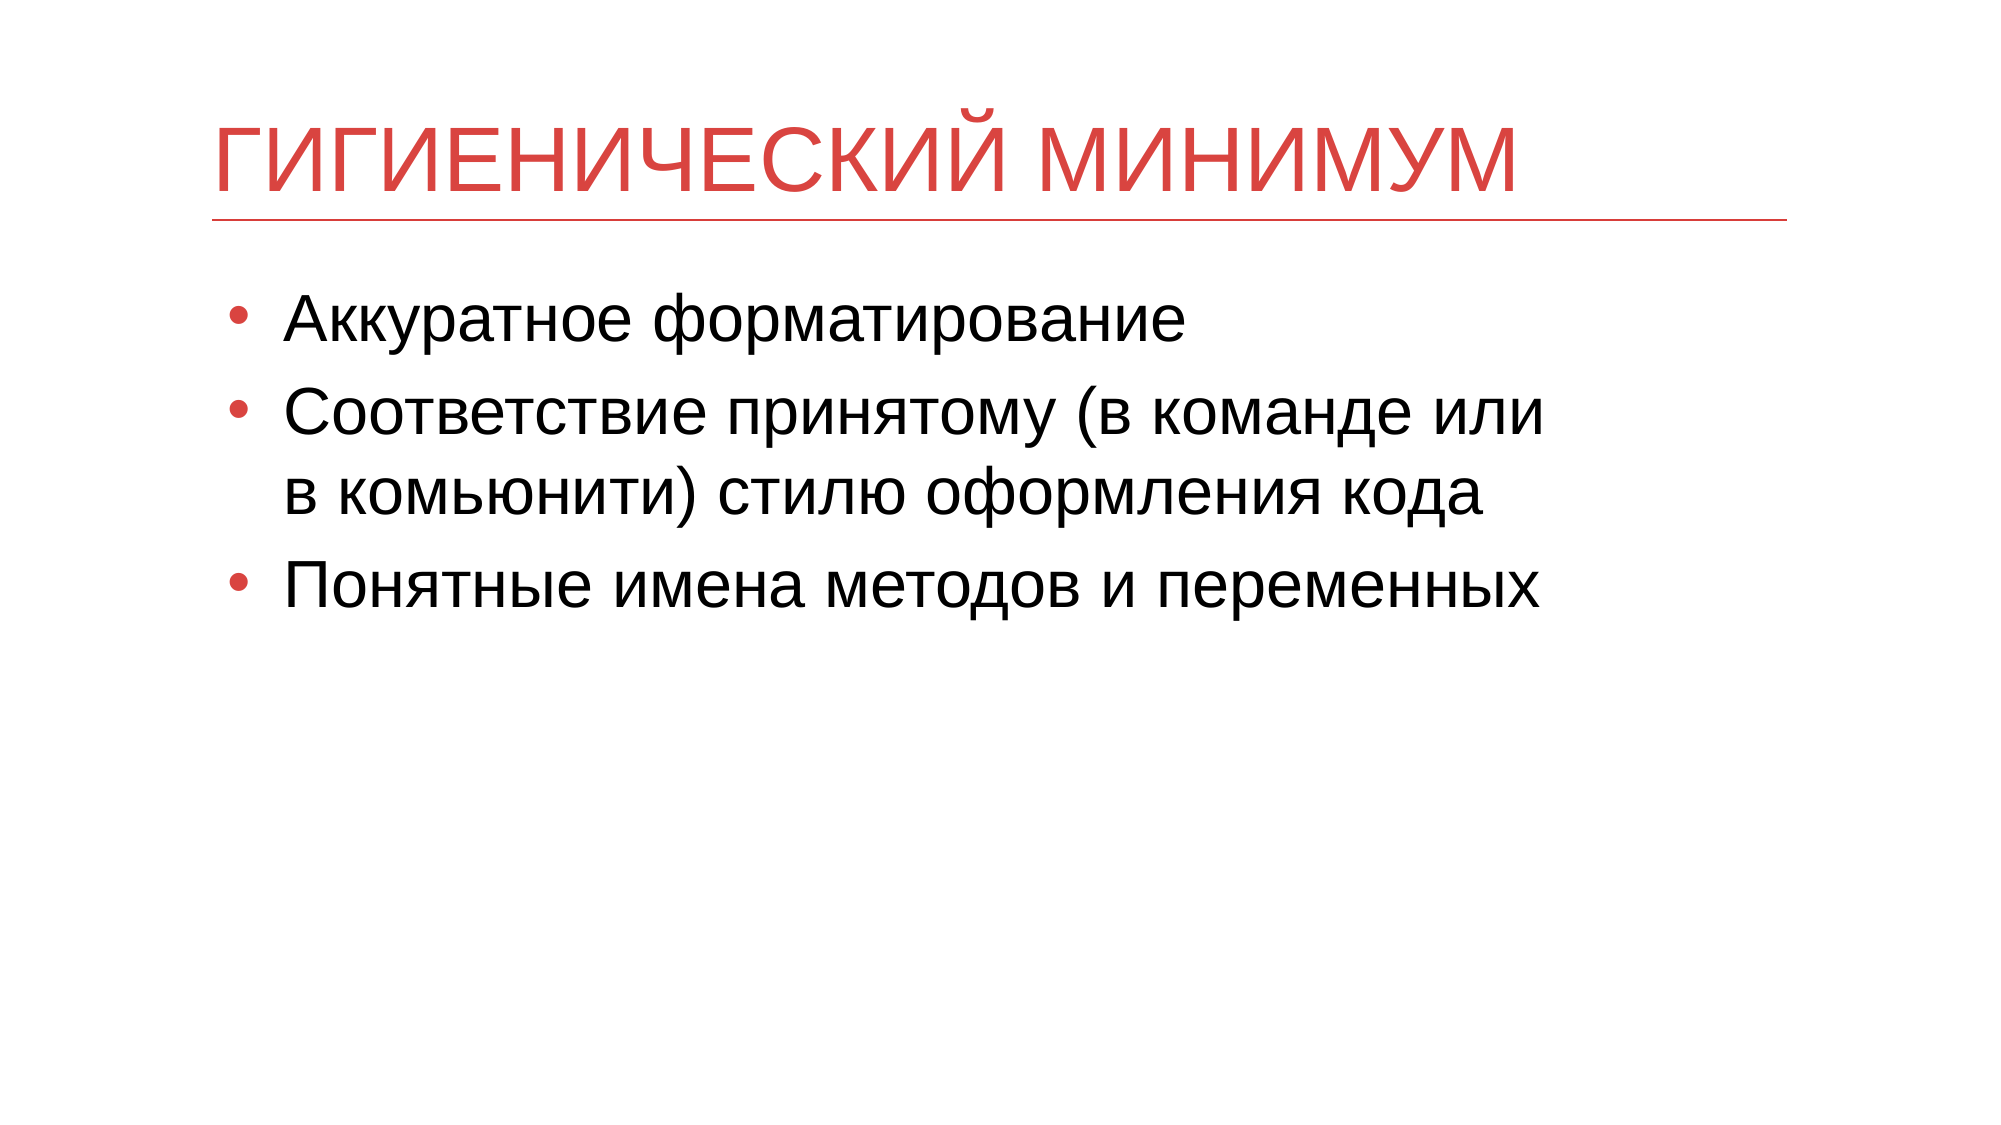

# Гигиенический минимум
Аккуратное форматирование
Соответствие принятому (в команде или
в комьюнити) стилю оформления кода
Понятные имена методов и переменных